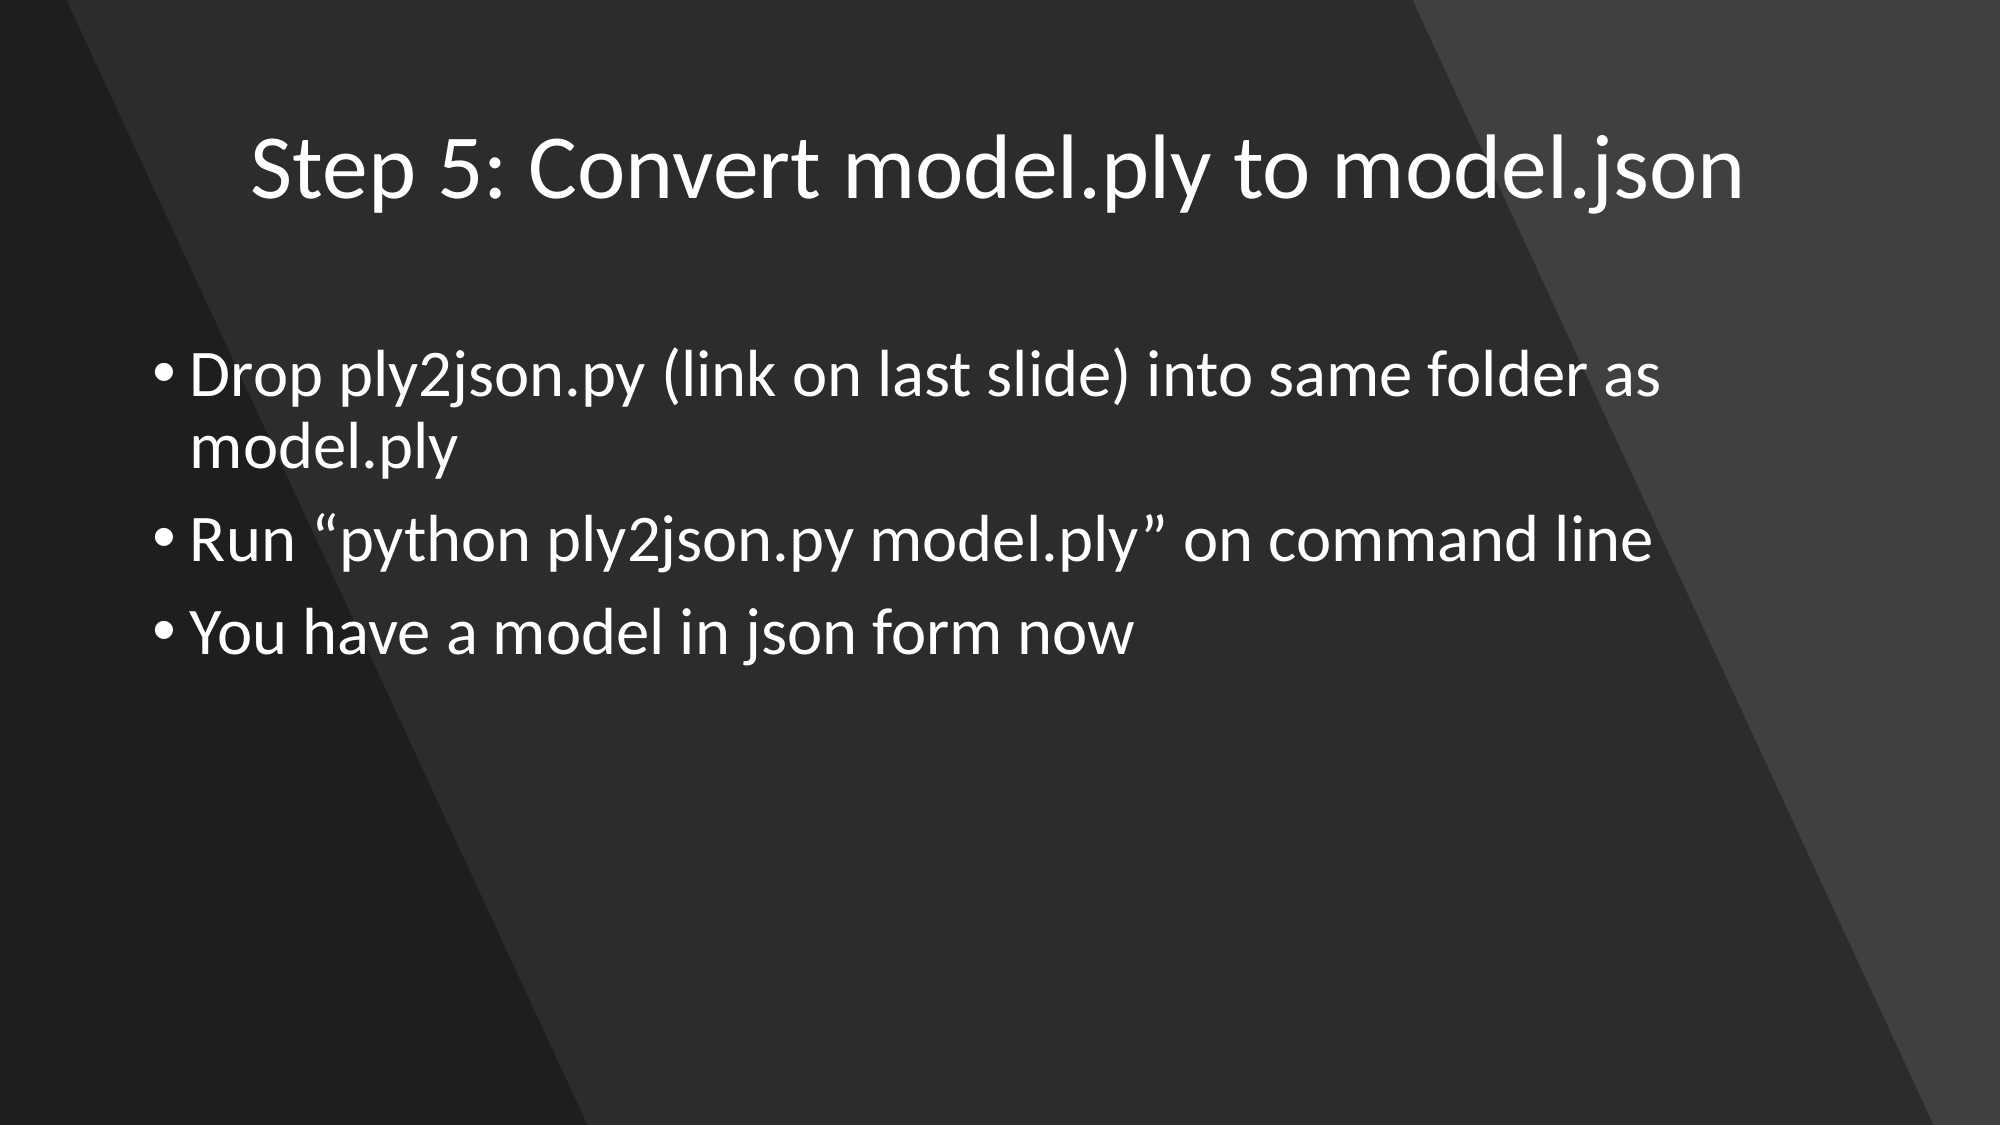

# Step 5: Convert model.ply to model.json
Drop ply2json.py (link on last slide) into same folder as model.ply
Run “python ply2json.py model.ply” on command line
You have a model in json form now